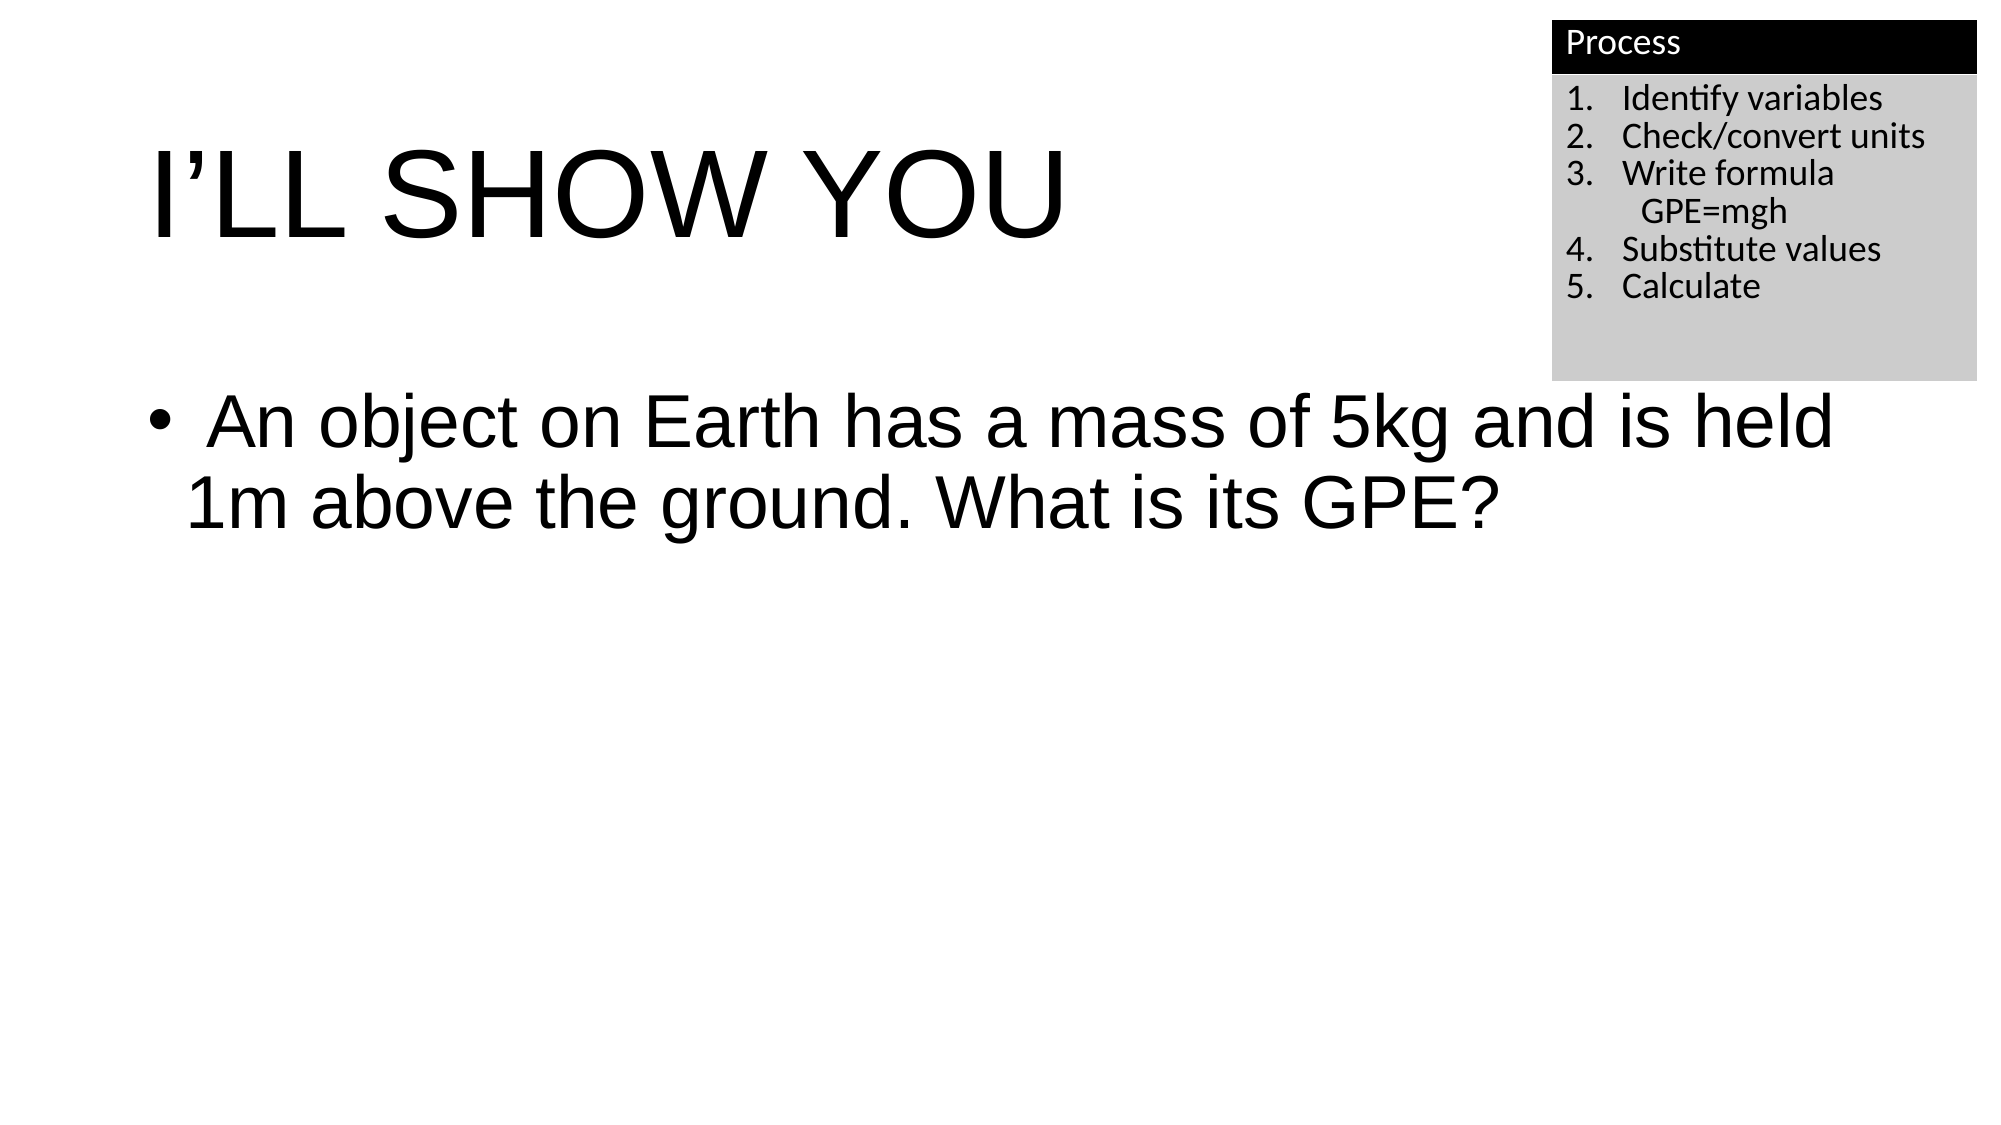

| Process |
| --- |
| Identify variables Check/convert units Write formula GPE=mgh Substitute values Calculate |
# I’LL SHOW YOU
 An object on Earth has a mass of 5kg and is held 1m above the ground. What is its GPE?